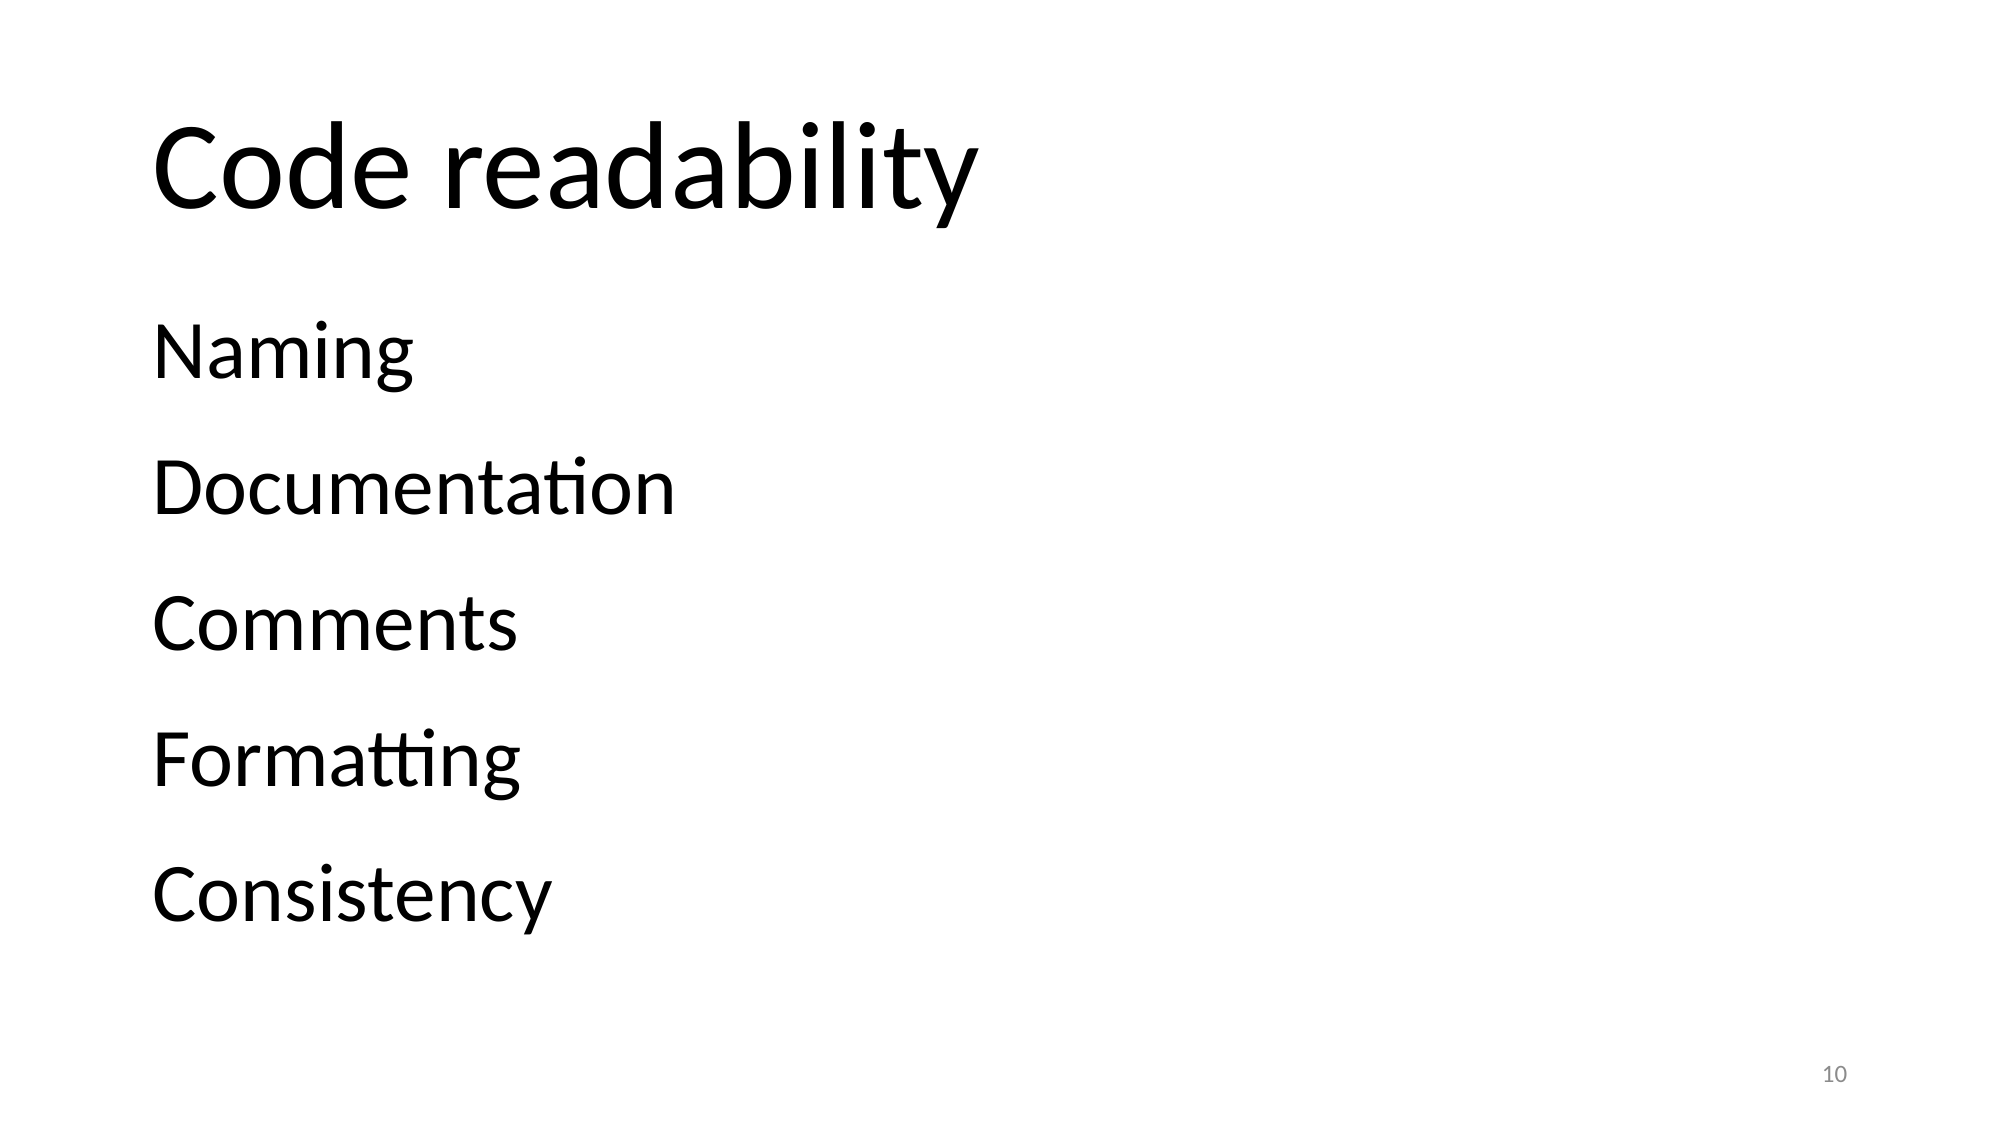

# Code readability
Naming
Documentation
Comments
Formatting
Consistency
10